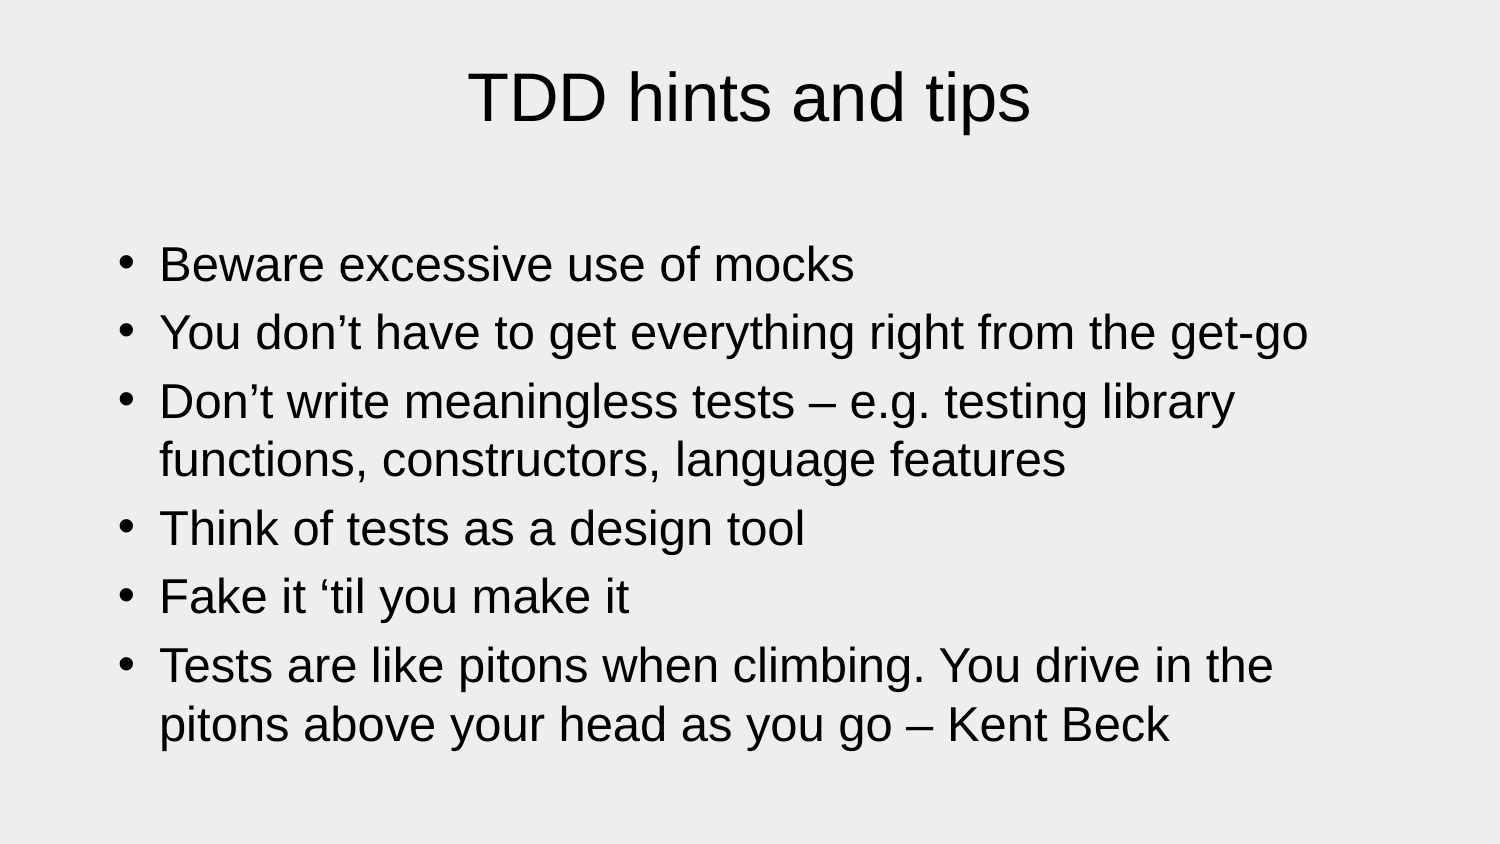

# TDD hints and tips
Beware excessive use of mocks
You don’t have to get everything right from the get-go
Don’t write meaningless tests – e.g. testing library functions, constructors, language features
Think of tests as a design tool
Fake it ‘til you make it
Tests are like pitons when climbing. You drive in the pitons above your head as you go – Kent Beck